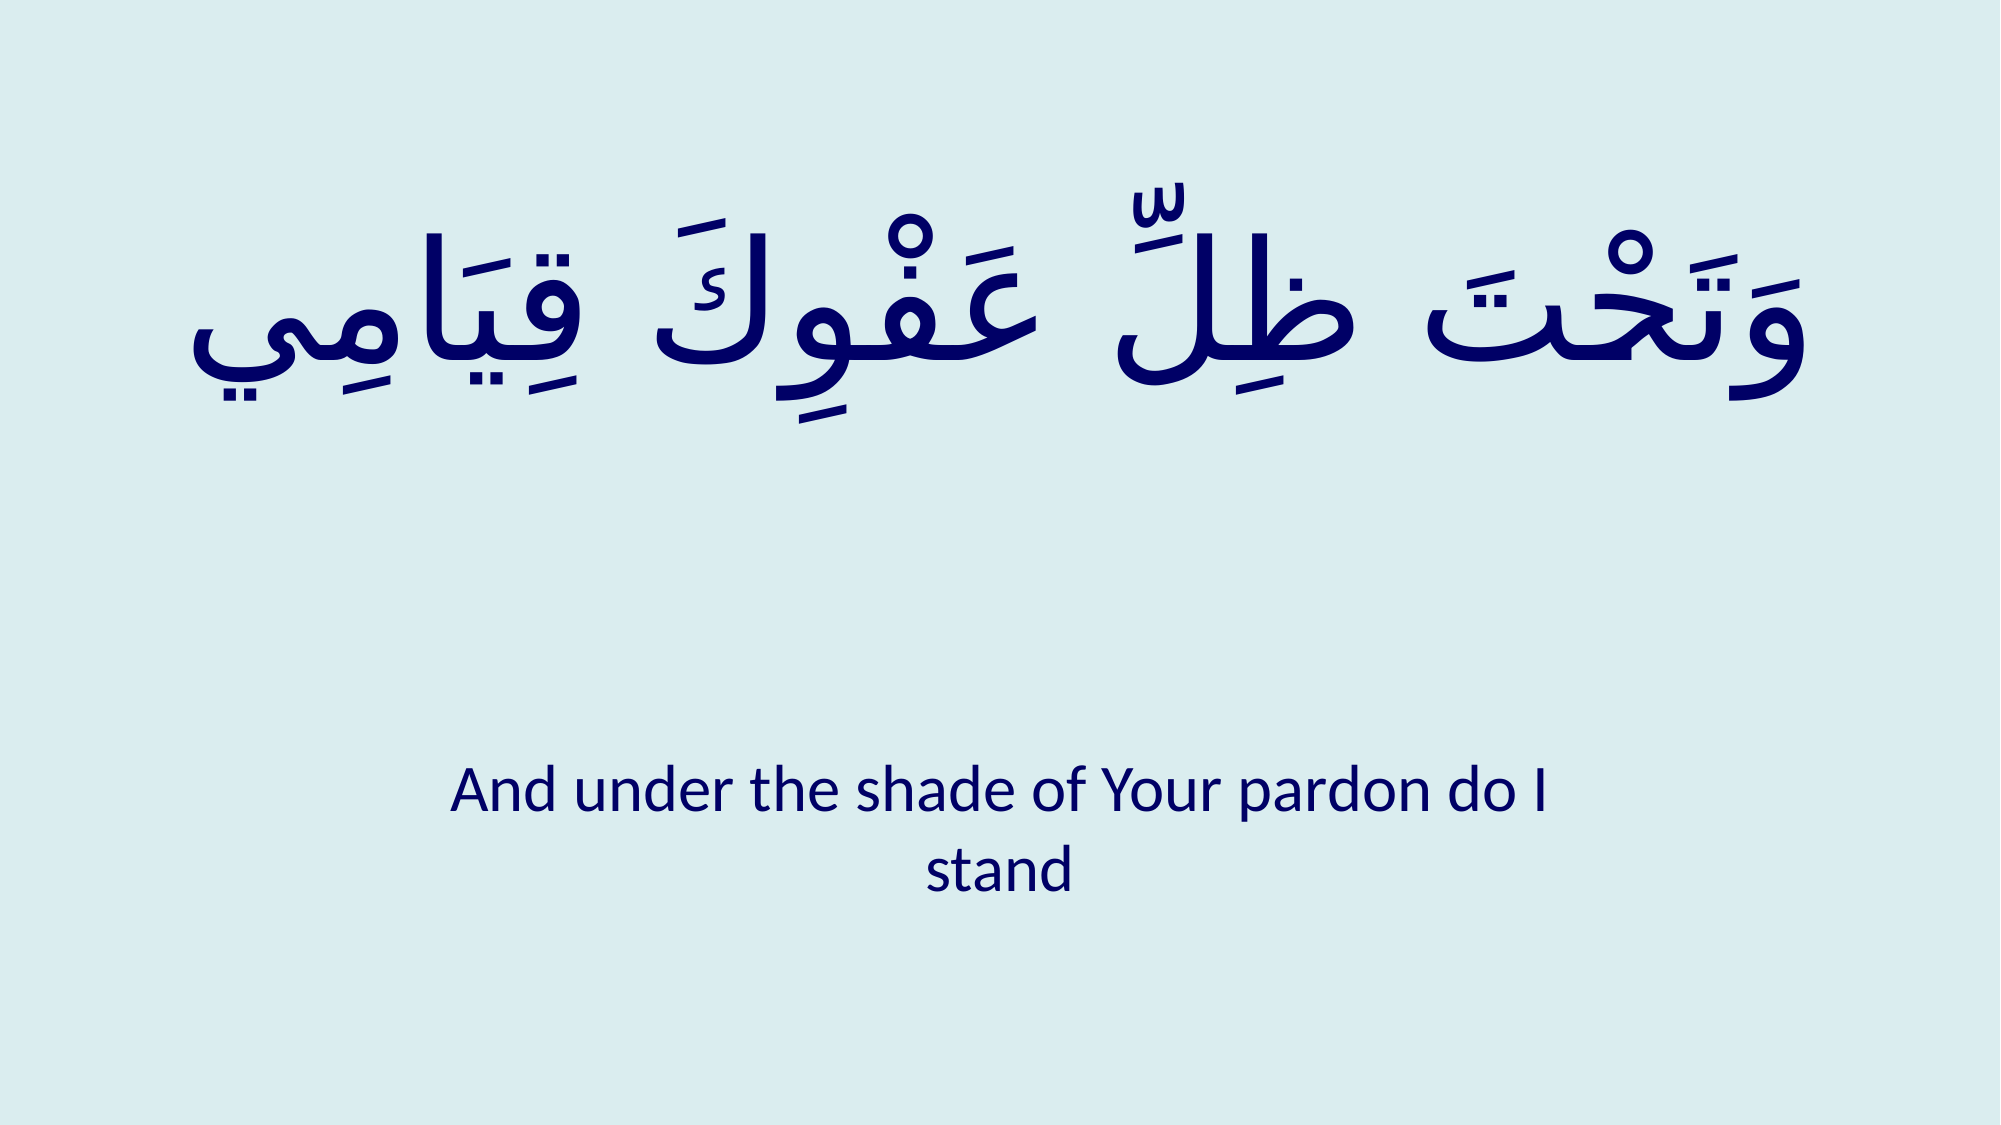

# وَتَحْتَ ظِلِّ عَفْوِكَ قِيَامِي
And under the shade of Your pardon do I stand